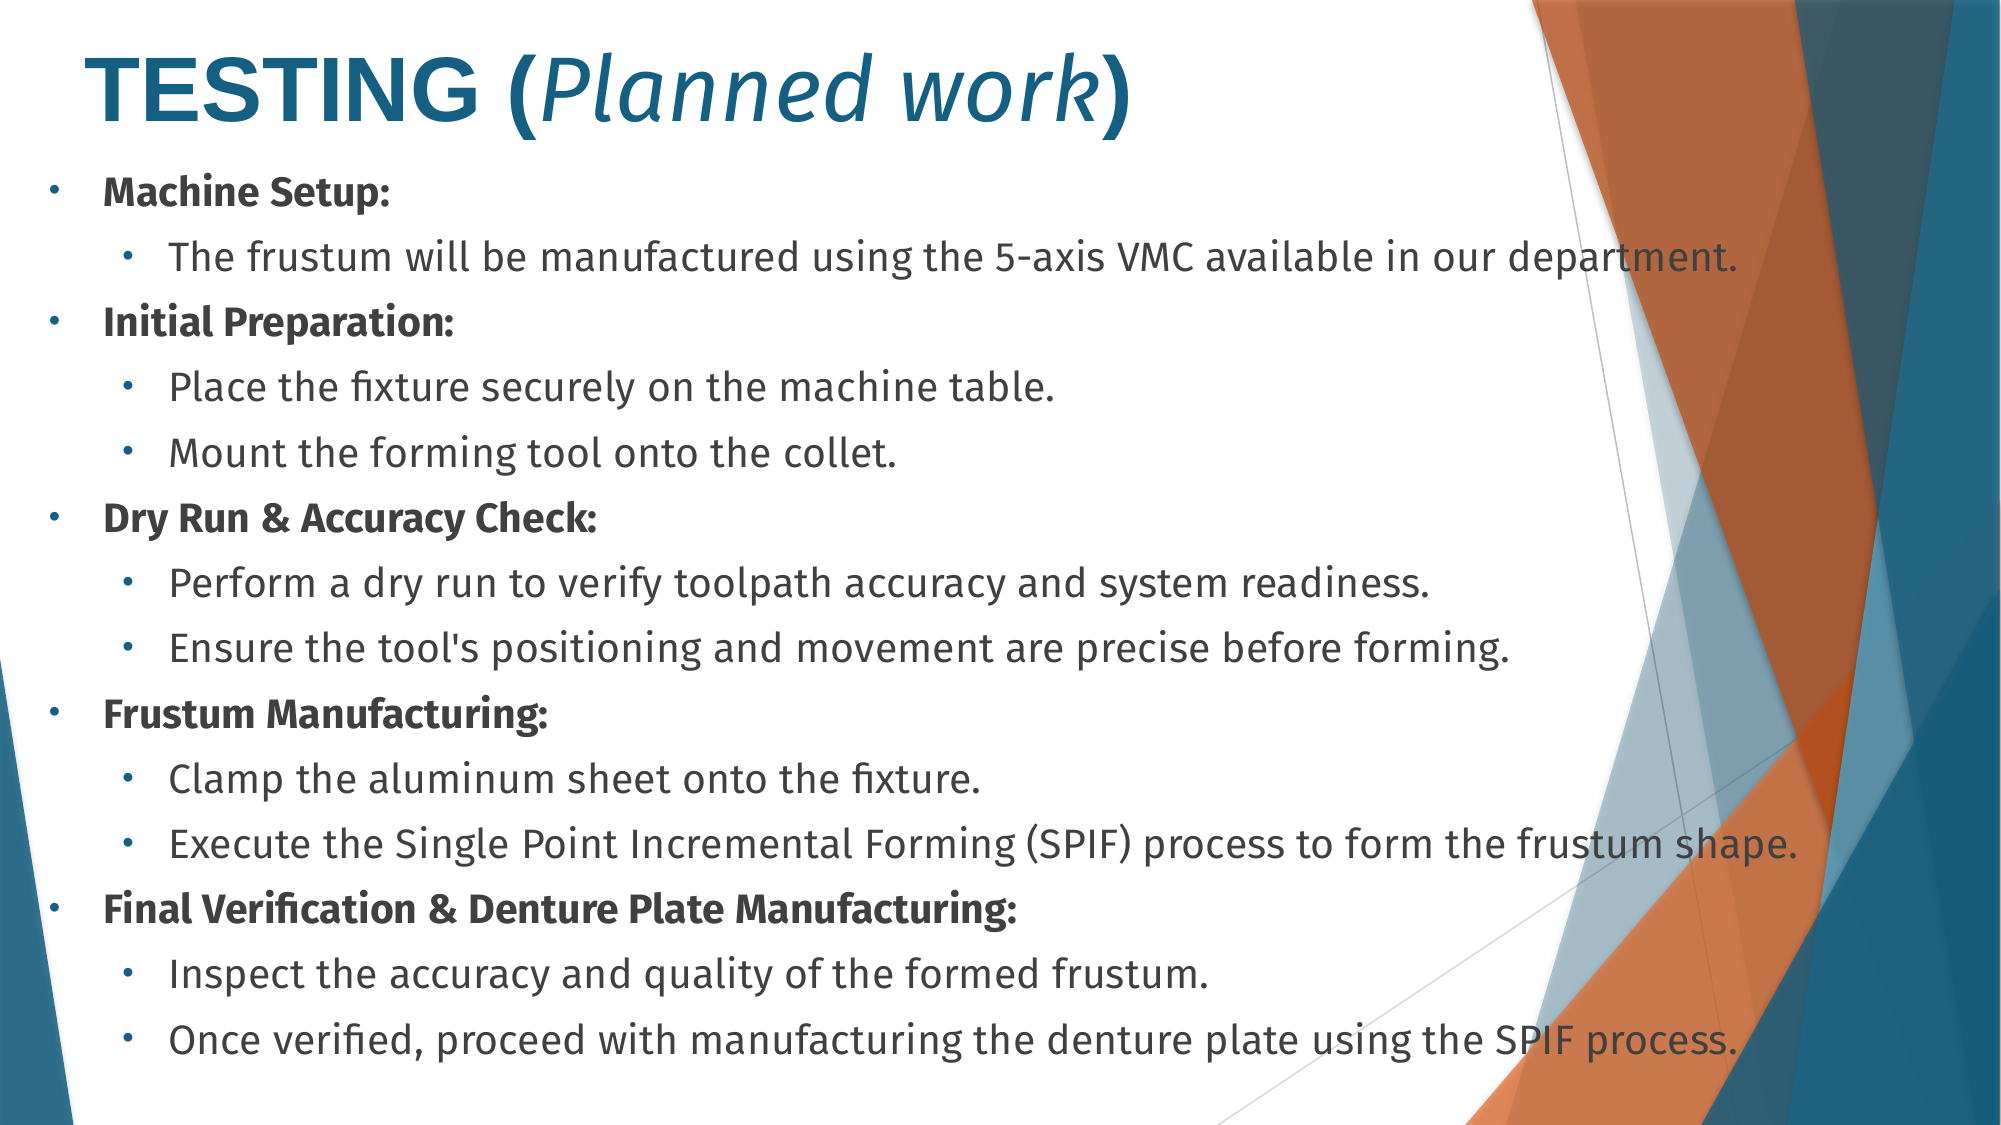

# TESTING (Planned work)
Machine Setup:
The frustum will be manufactured using the 5-axis VMC available in our department.
Initial Preparation:
Place the fixture securely on the machine table.
Mount the forming tool onto the collet.
Dry Run & Accuracy Check:
Perform a dry run to verify toolpath accuracy and system readiness.
Ensure the tool's positioning and movement are precise before forming.
Frustum Manufacturing:
Clamp the aluminum sheet onto the fixture.
Execute the Single Point Incremental Forming (SPIF) process to form the frustum shape.
Final Verification & Denture Plate Manufacturing:
Inspect the accuracy and quality of the formed frustum.
Once verified, proceed with manufacturing the denture plate using the SPIF process.